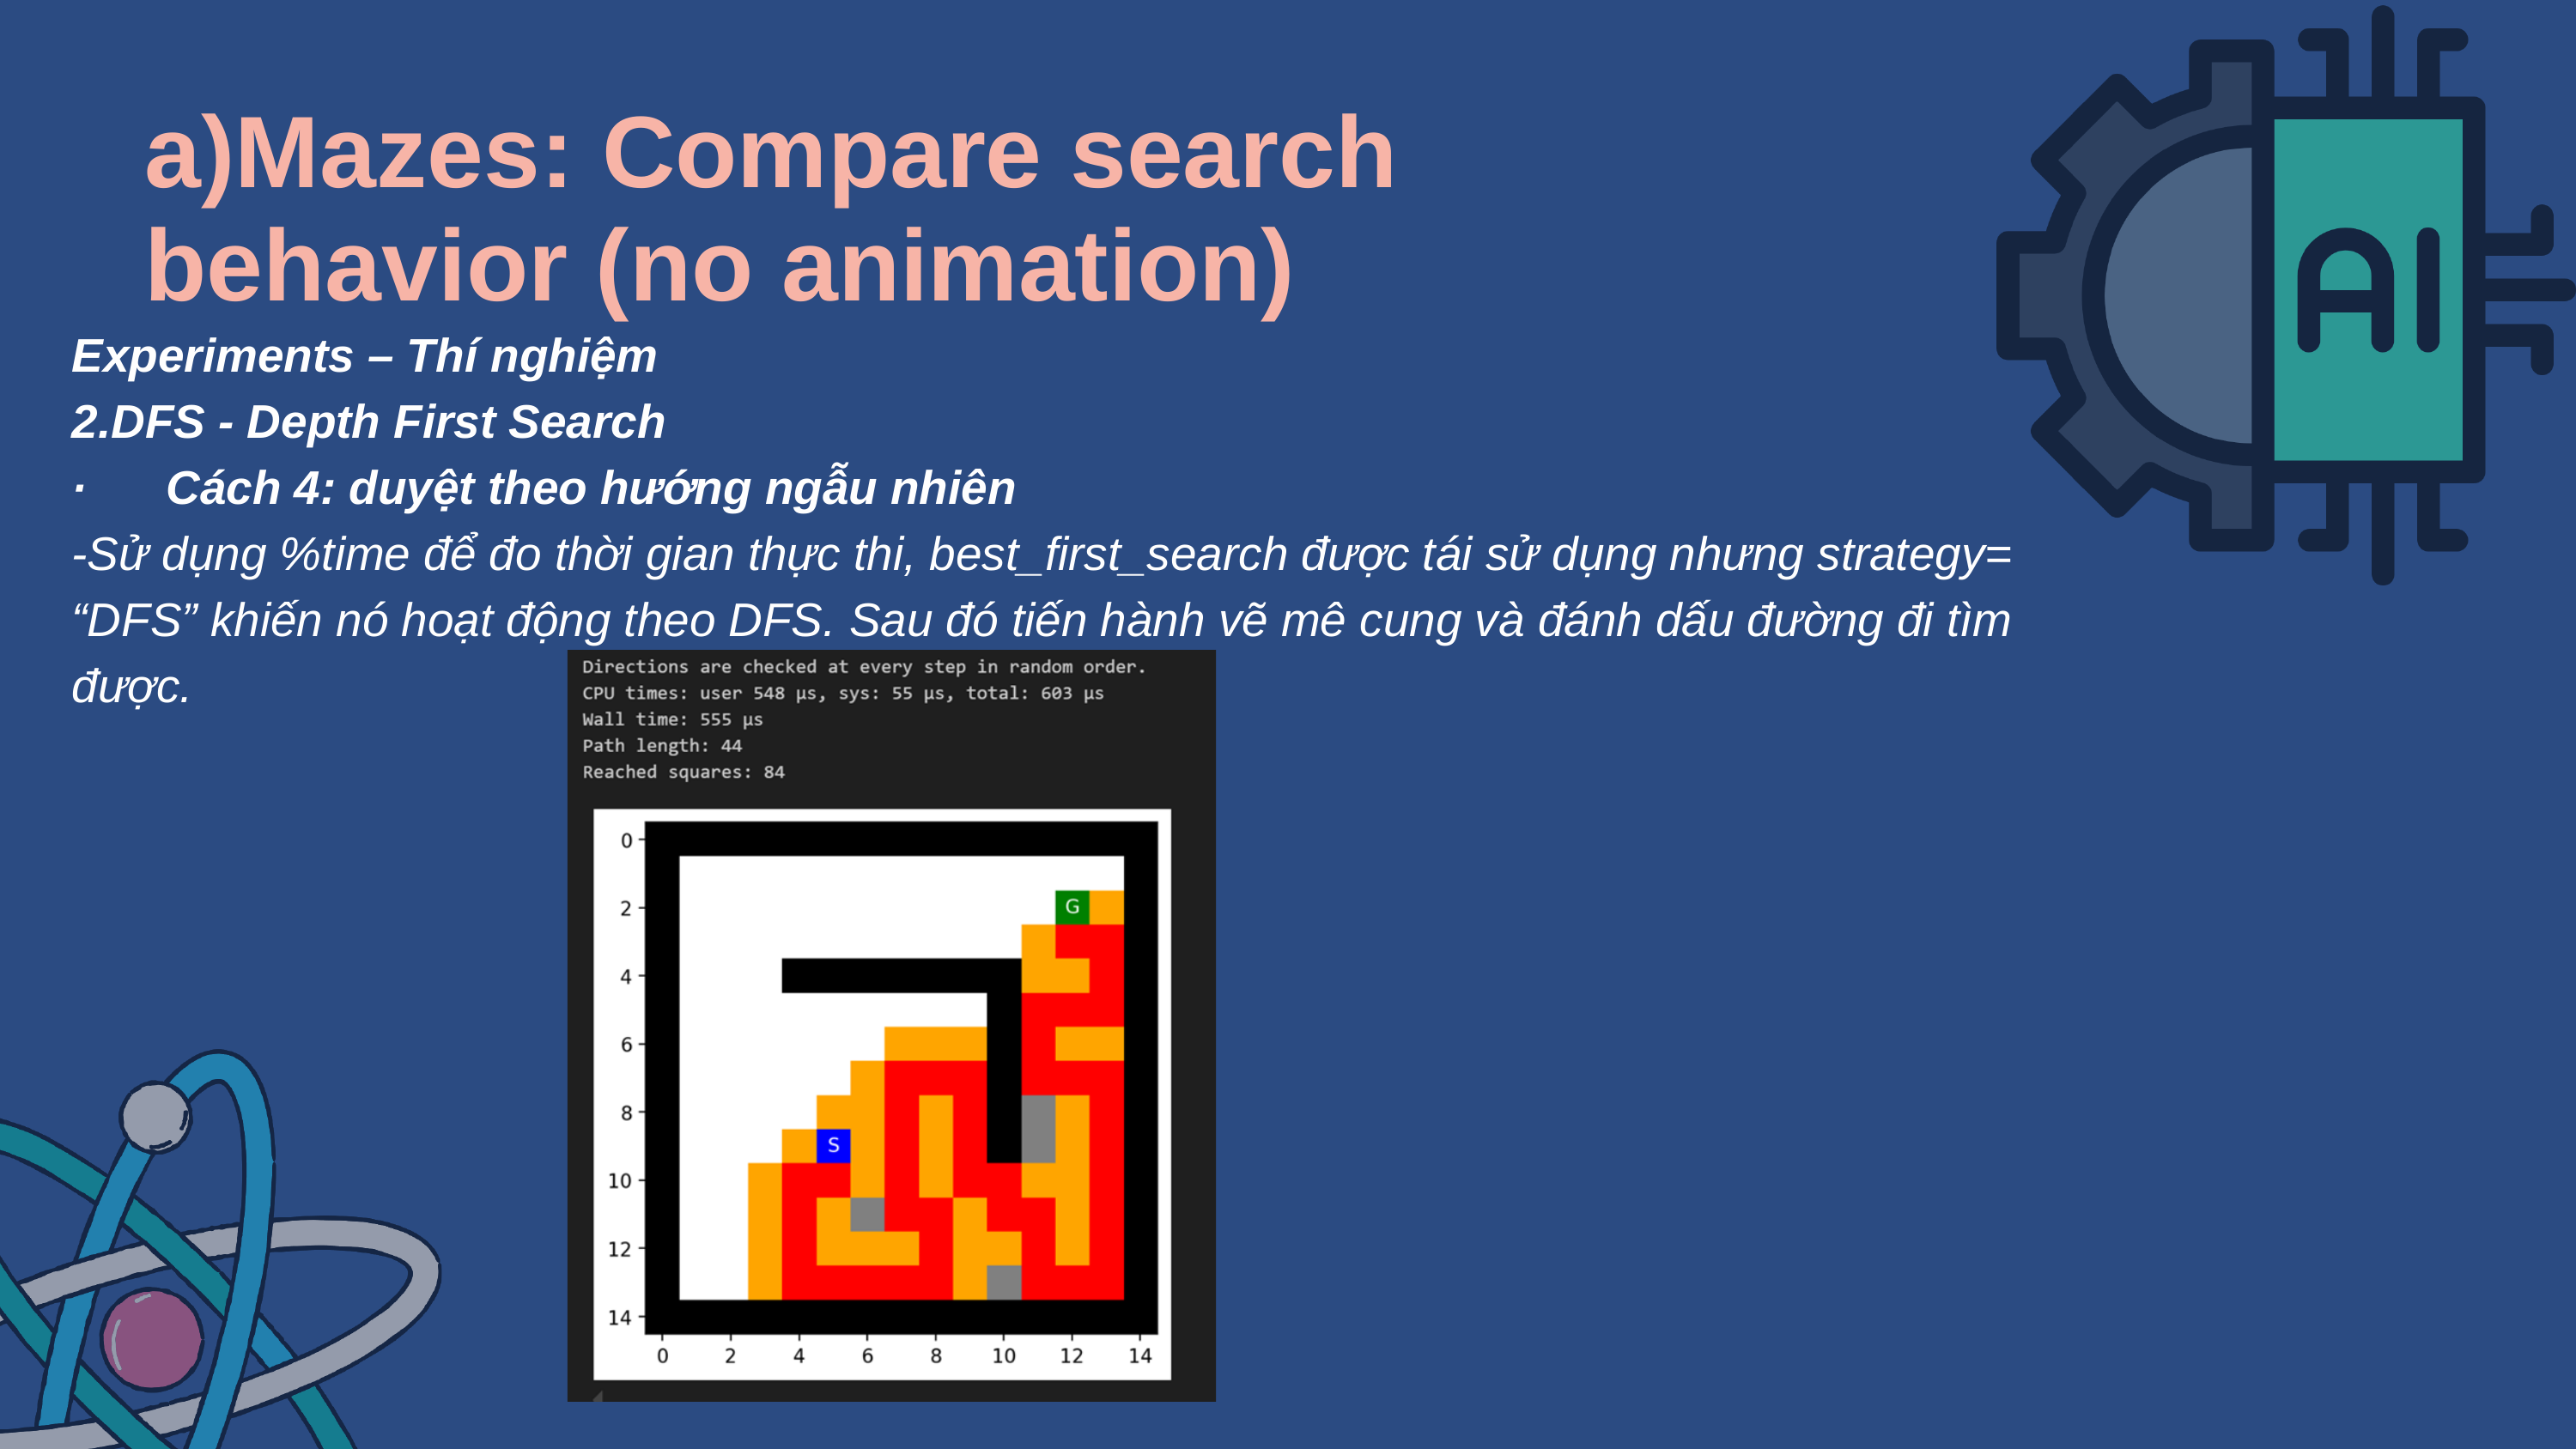

a)Mazes: Compare search behavior (no animation)
Experiments – Thí nghiệm
2.DFS - Depth First Search
·      Cách 4: duyệt theo hướng ngẫu nhiên
-Sử dụng %time để đo thời gian thực thi, best_first_search được tái sử dụng nhưng strategy= “DFS” khiến nó hoạt động theo DFS. Sau đó tiến hành vẽ mê cung và đánh dấu đường đi tìm được.